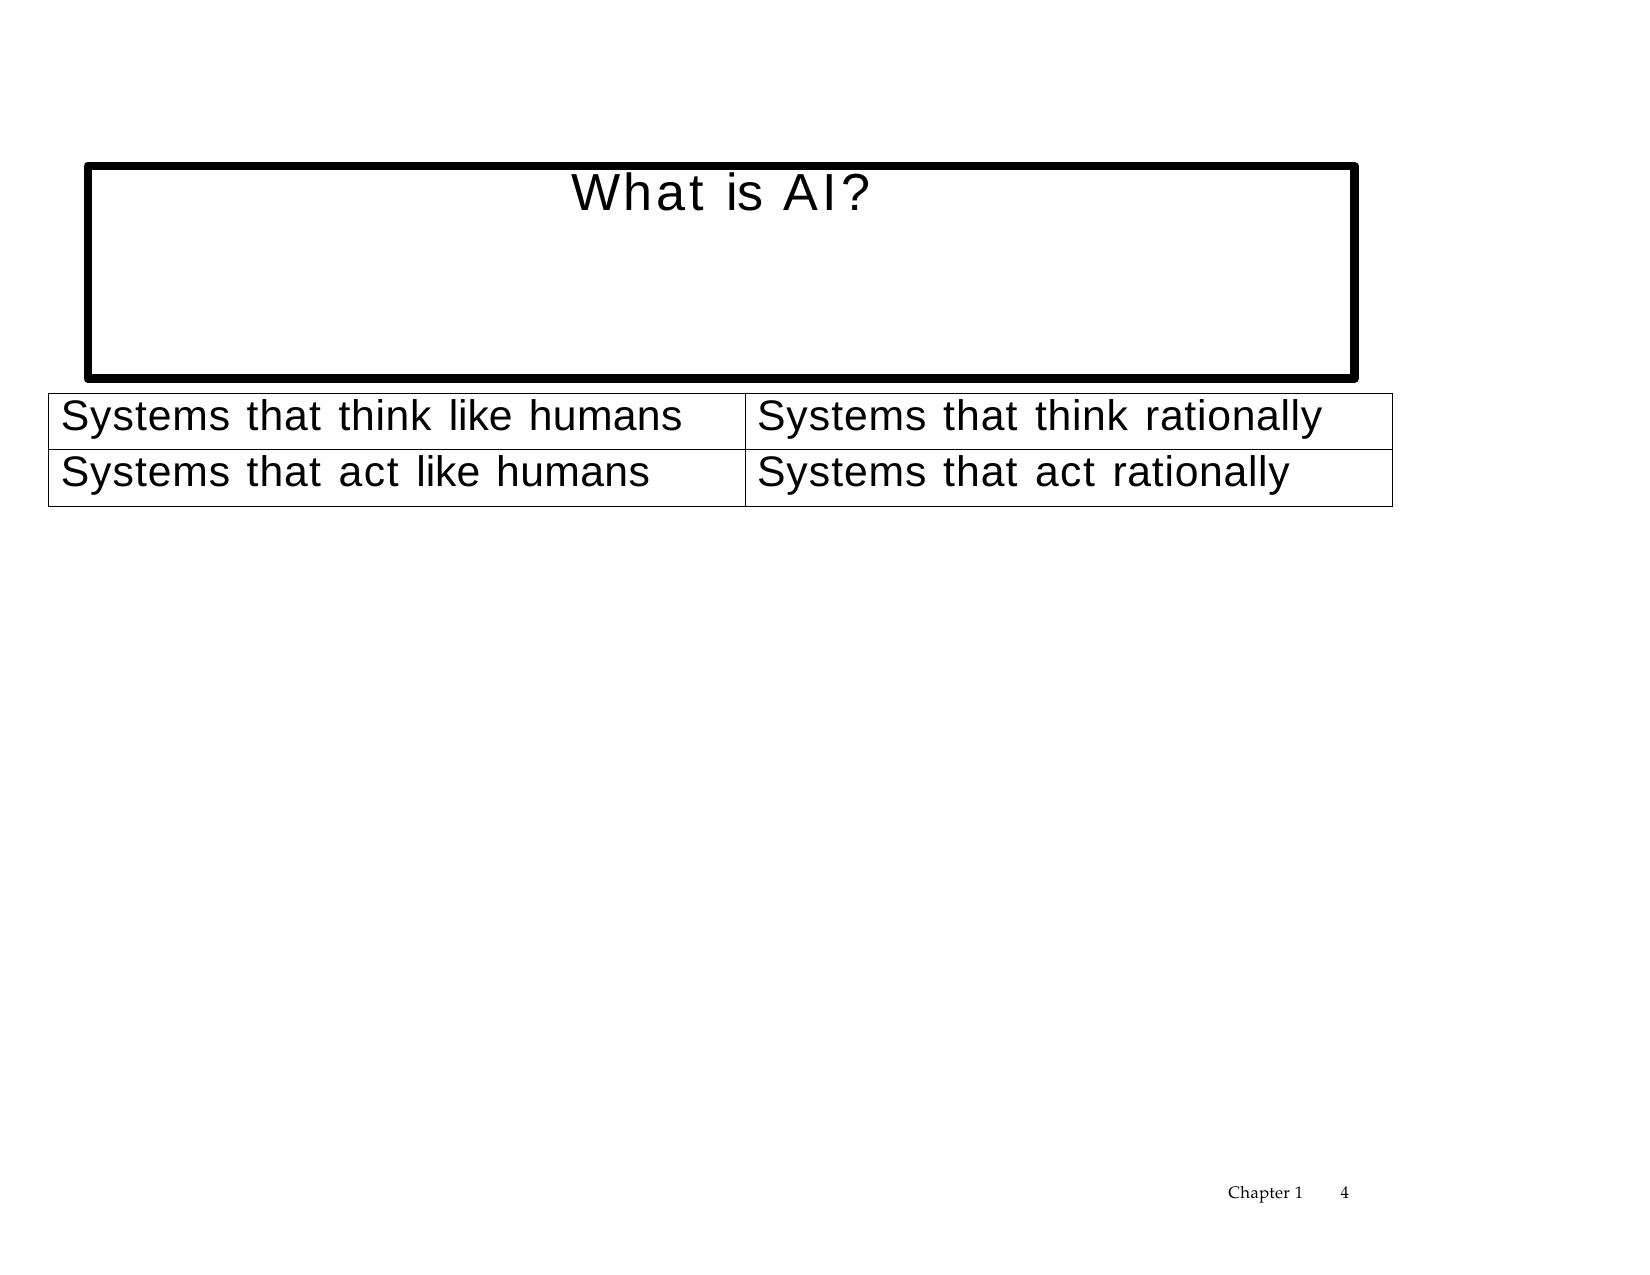

# What is AI?
| Systems that think like humans | Systems that think rationally |
| --- | --- |
| Systems that act like humans | Systems that act rationally |
Chapter 1
4